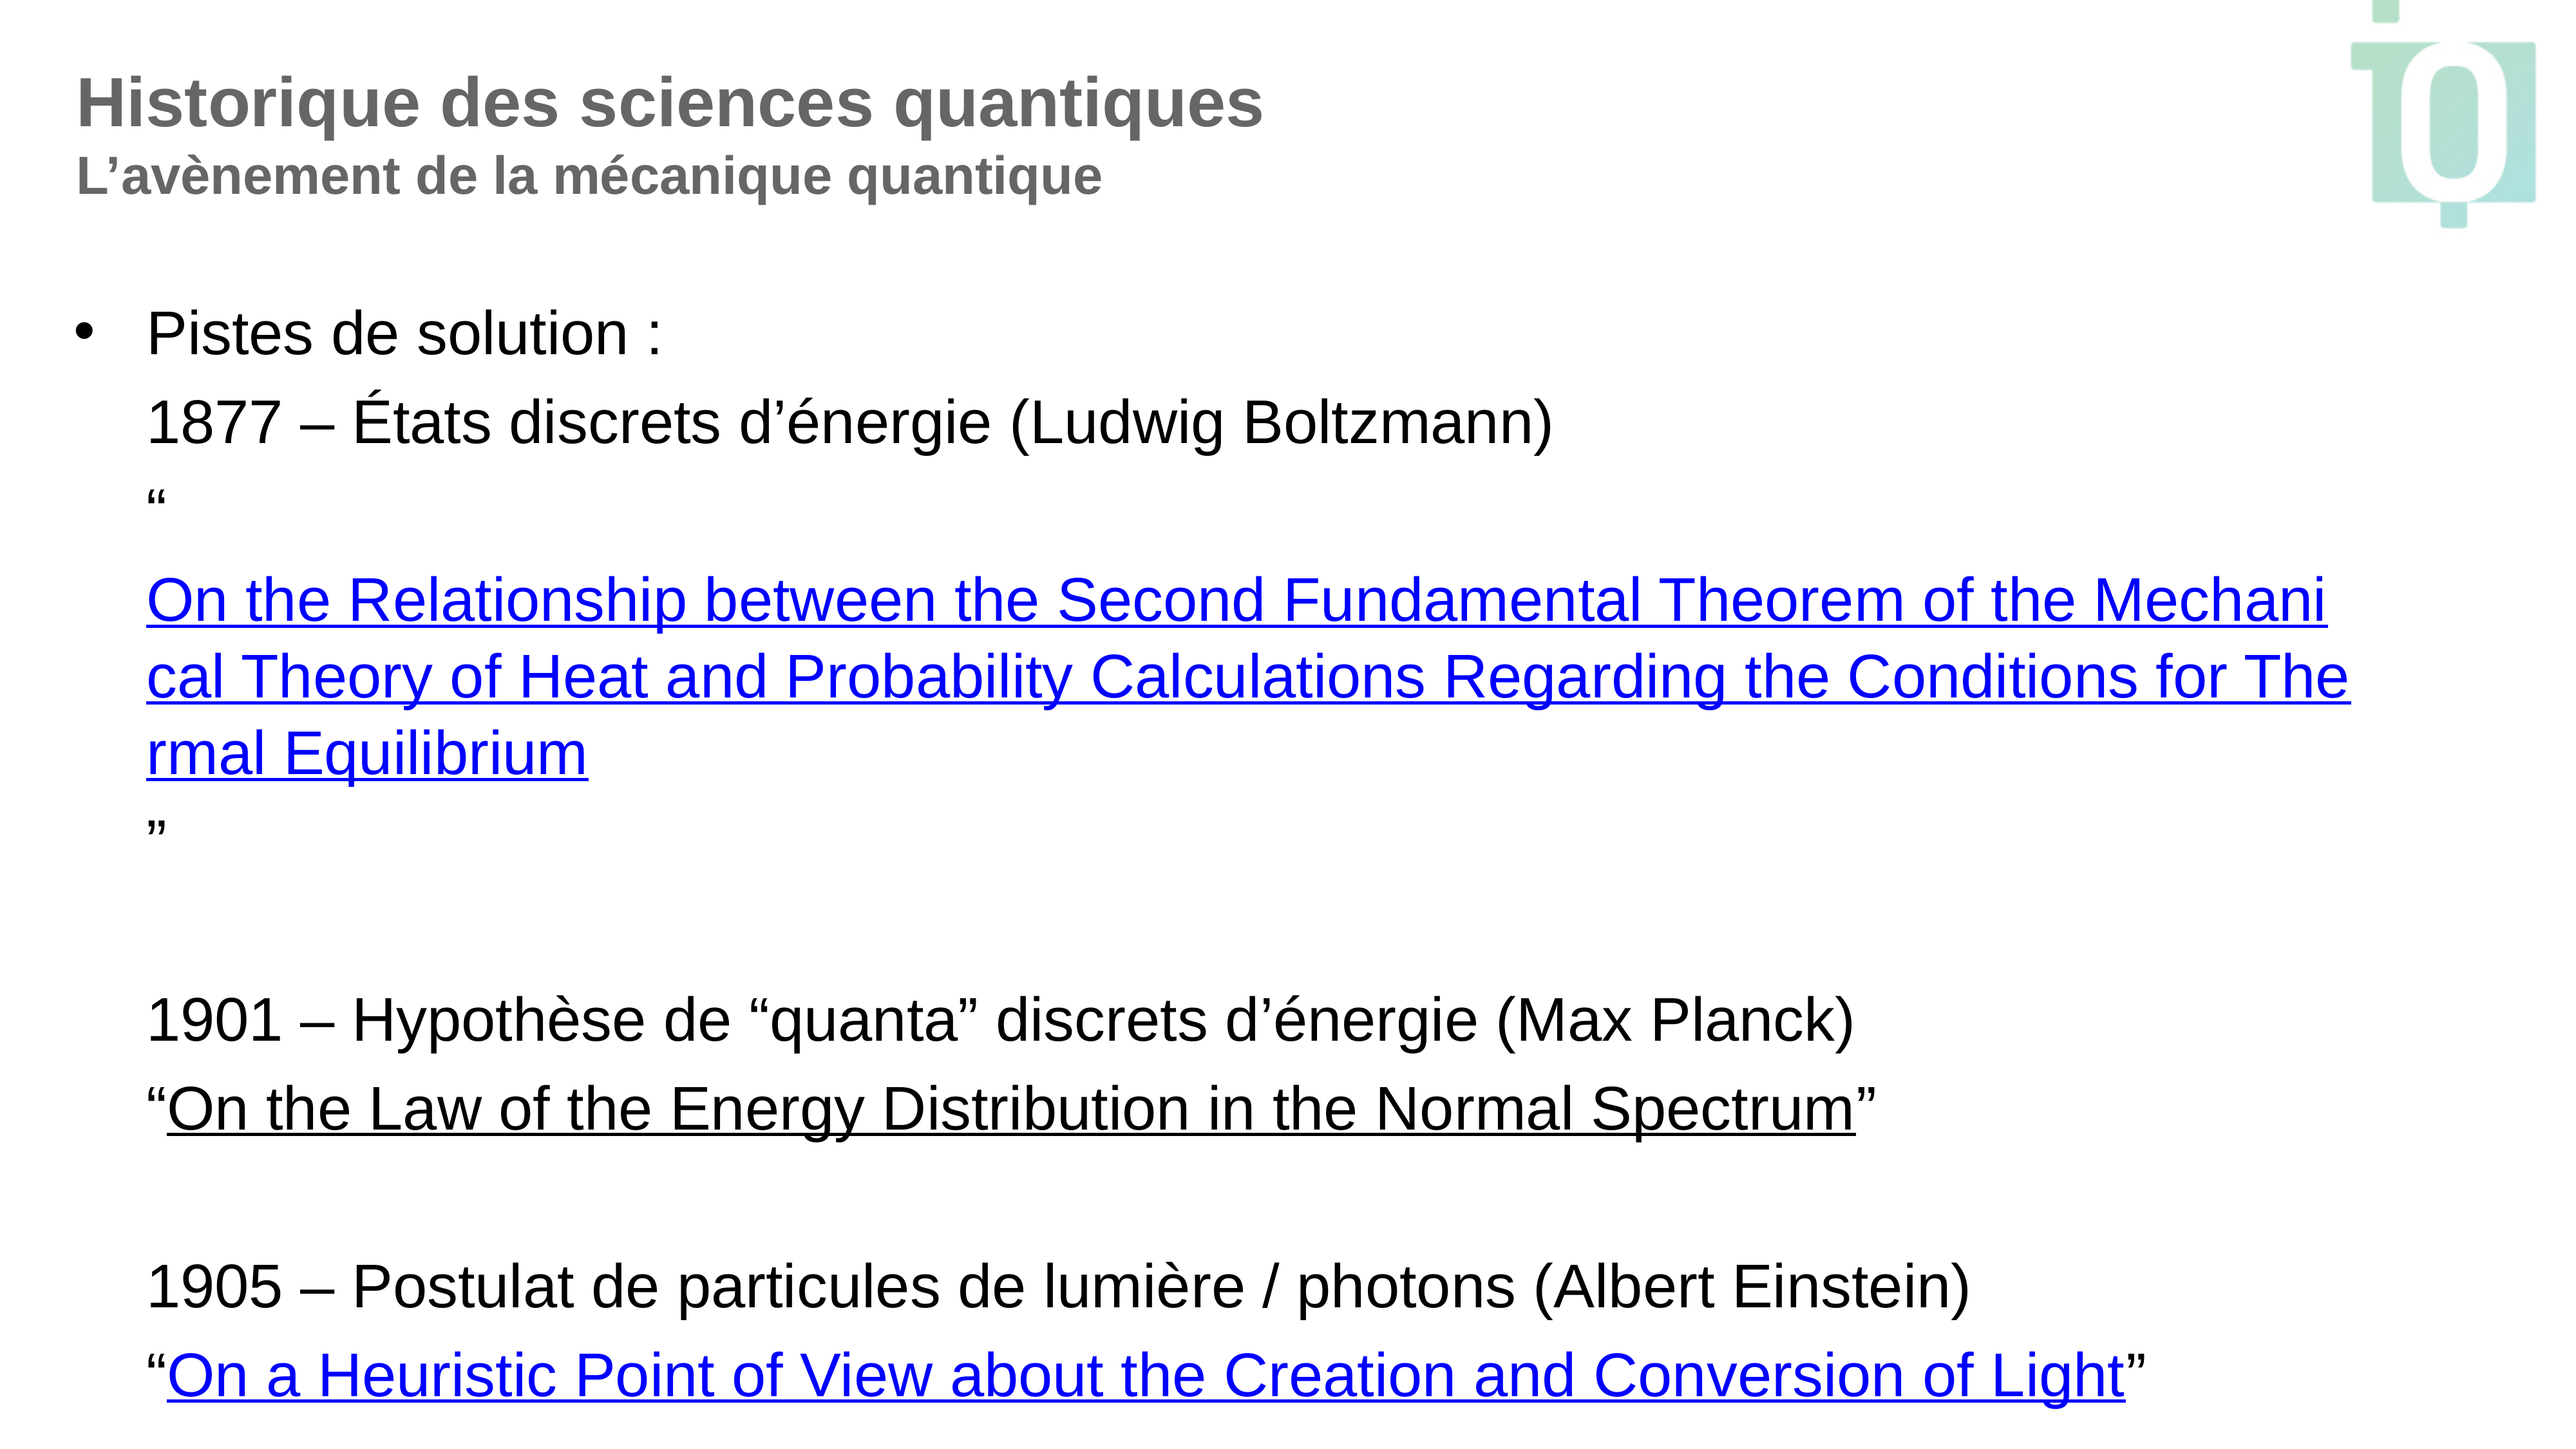

Historique des sciences quantiques
L’avènement de la mécanique quantique
Pistes de solution :
1877 – États discrets d’énergie (Ludwig Boltzmann)
“On the Relationship between the Second Fundamental Theorem of the Mechanical Theory of Heat and Probability Calculations Regarding the Conditions for Thermal Equilibrium”
1901 – Hypothèse de “quanta” discrets d’énergie (Max Planck)
“On the Law of the Energy Distribution in the Normal Spectrum”
1905 – Postulat de particules de lumière / photons (Albert Einstein)
“On a Heuristic Point of View about the Creation and Conversion of Light”